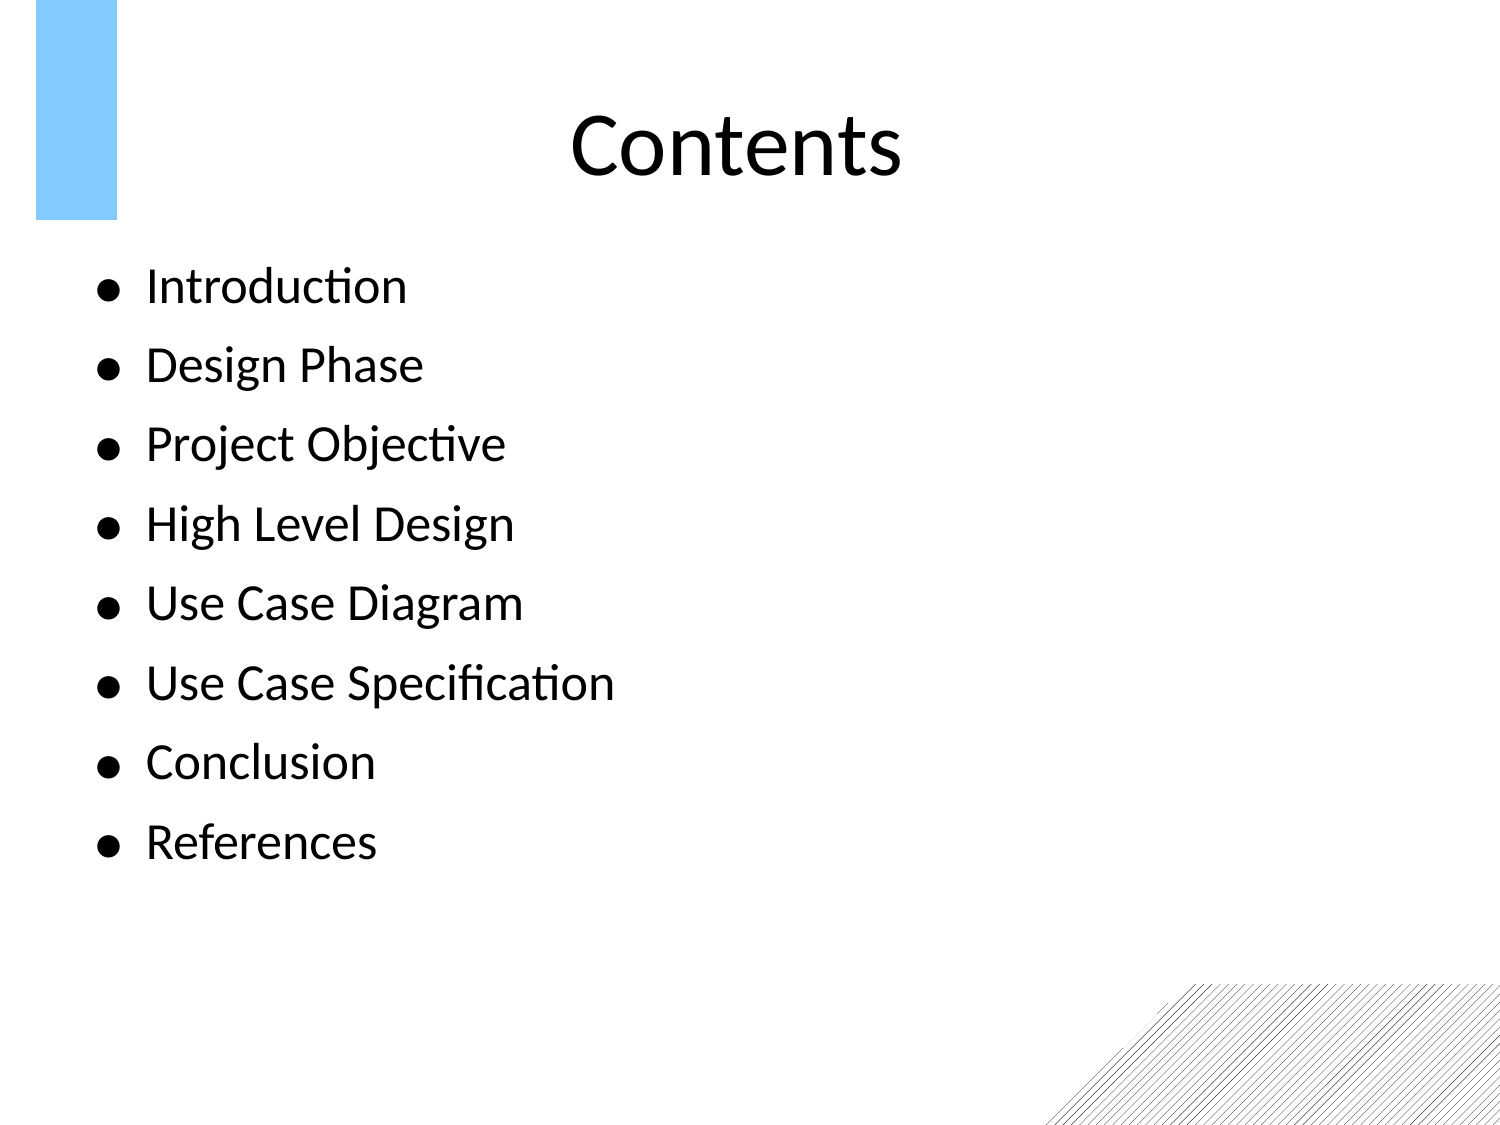

Contents
Introduction
Design Phase
Project Objective
High Level Design
Use Case Diagram
Use Case Specification
Conclusion
References